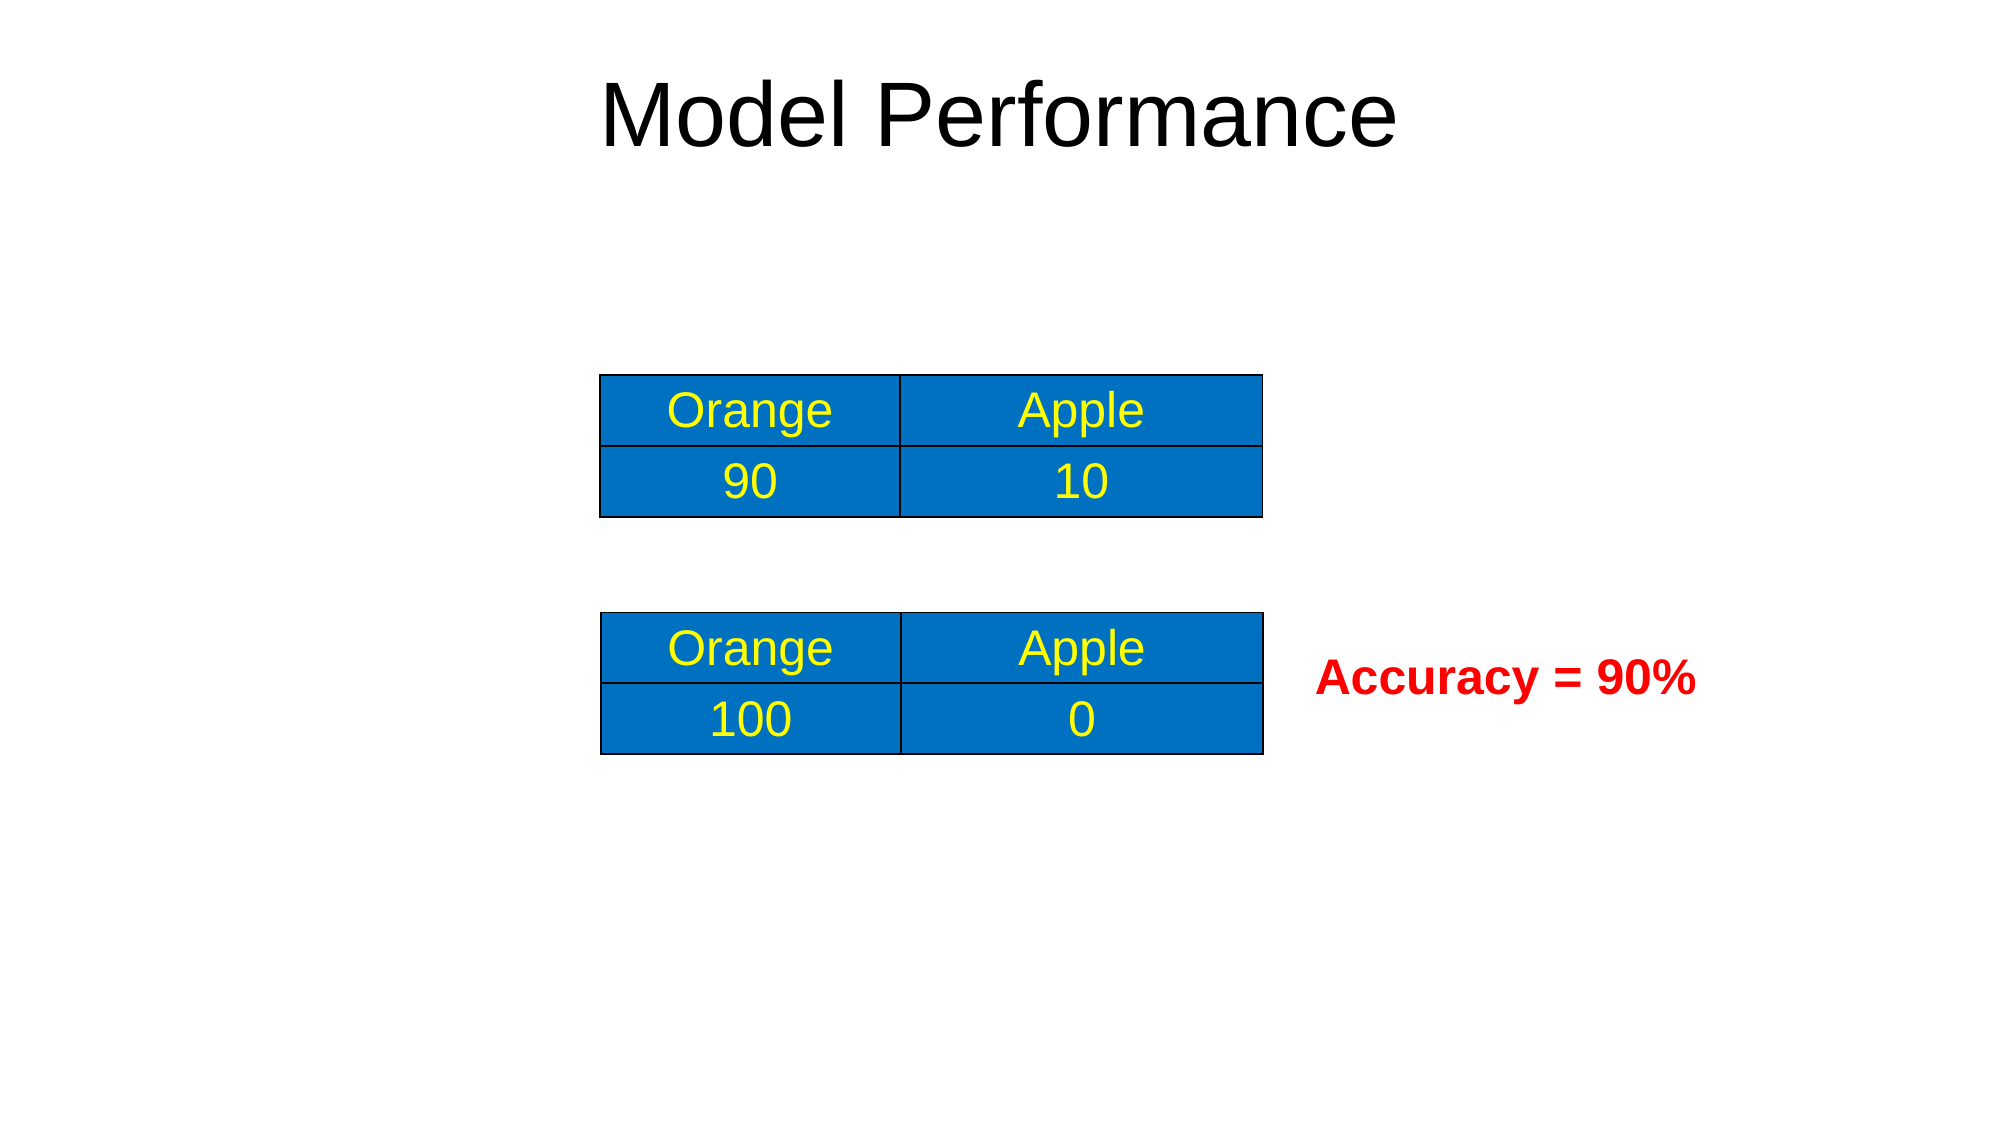

Model Performance
| Orange | Apple |
| --- | --- |
| 90 | 10 |
| Orange | Apple |
| --- | --- |
| 100 | 0 |
Accuracy = 90%